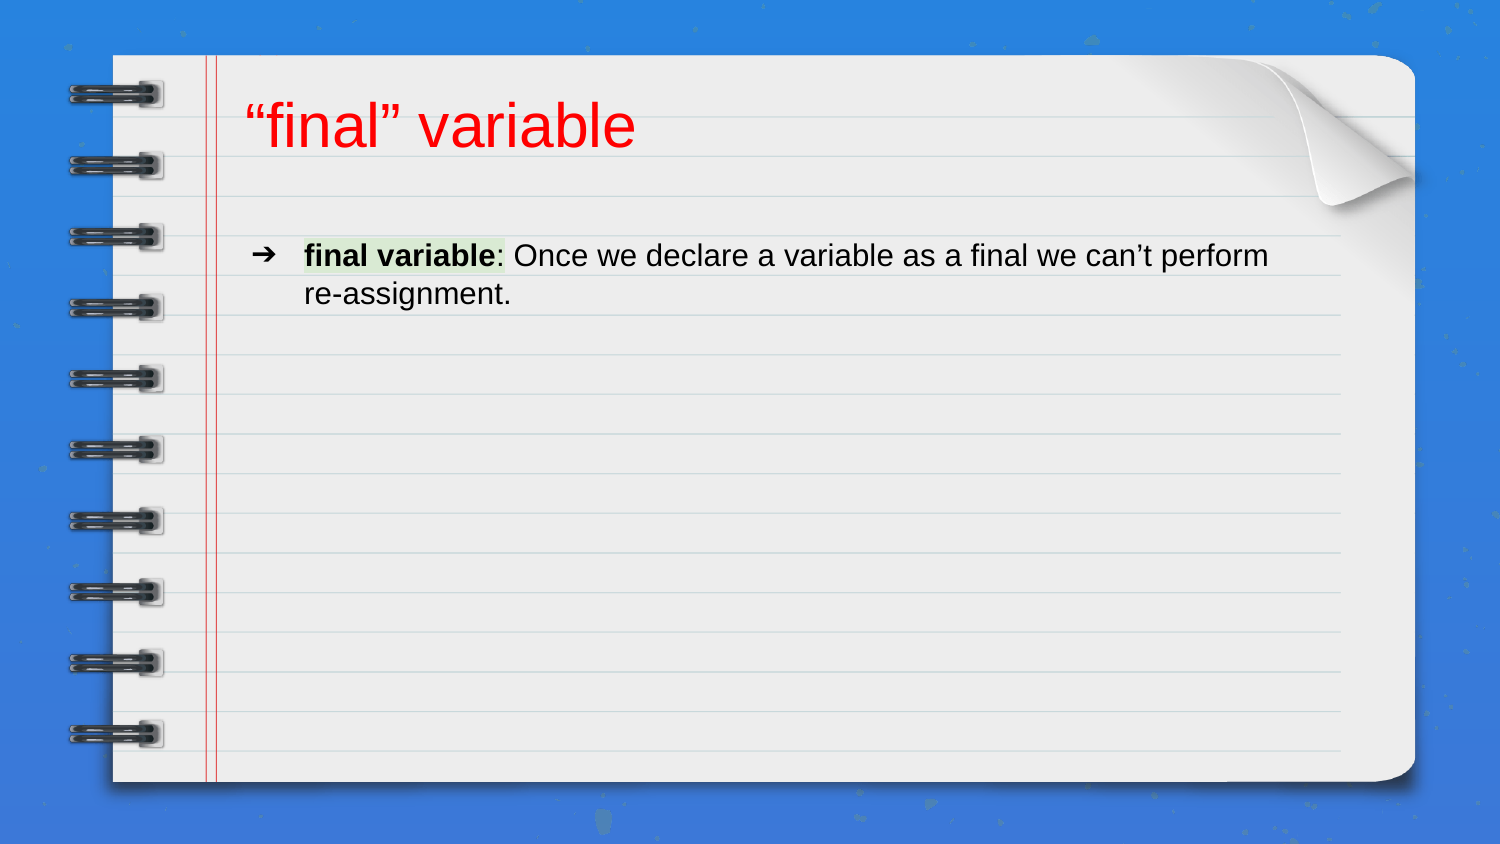

# “final” variable
final variable: Once we declare a variable as a final we can’t perform re-assignment.